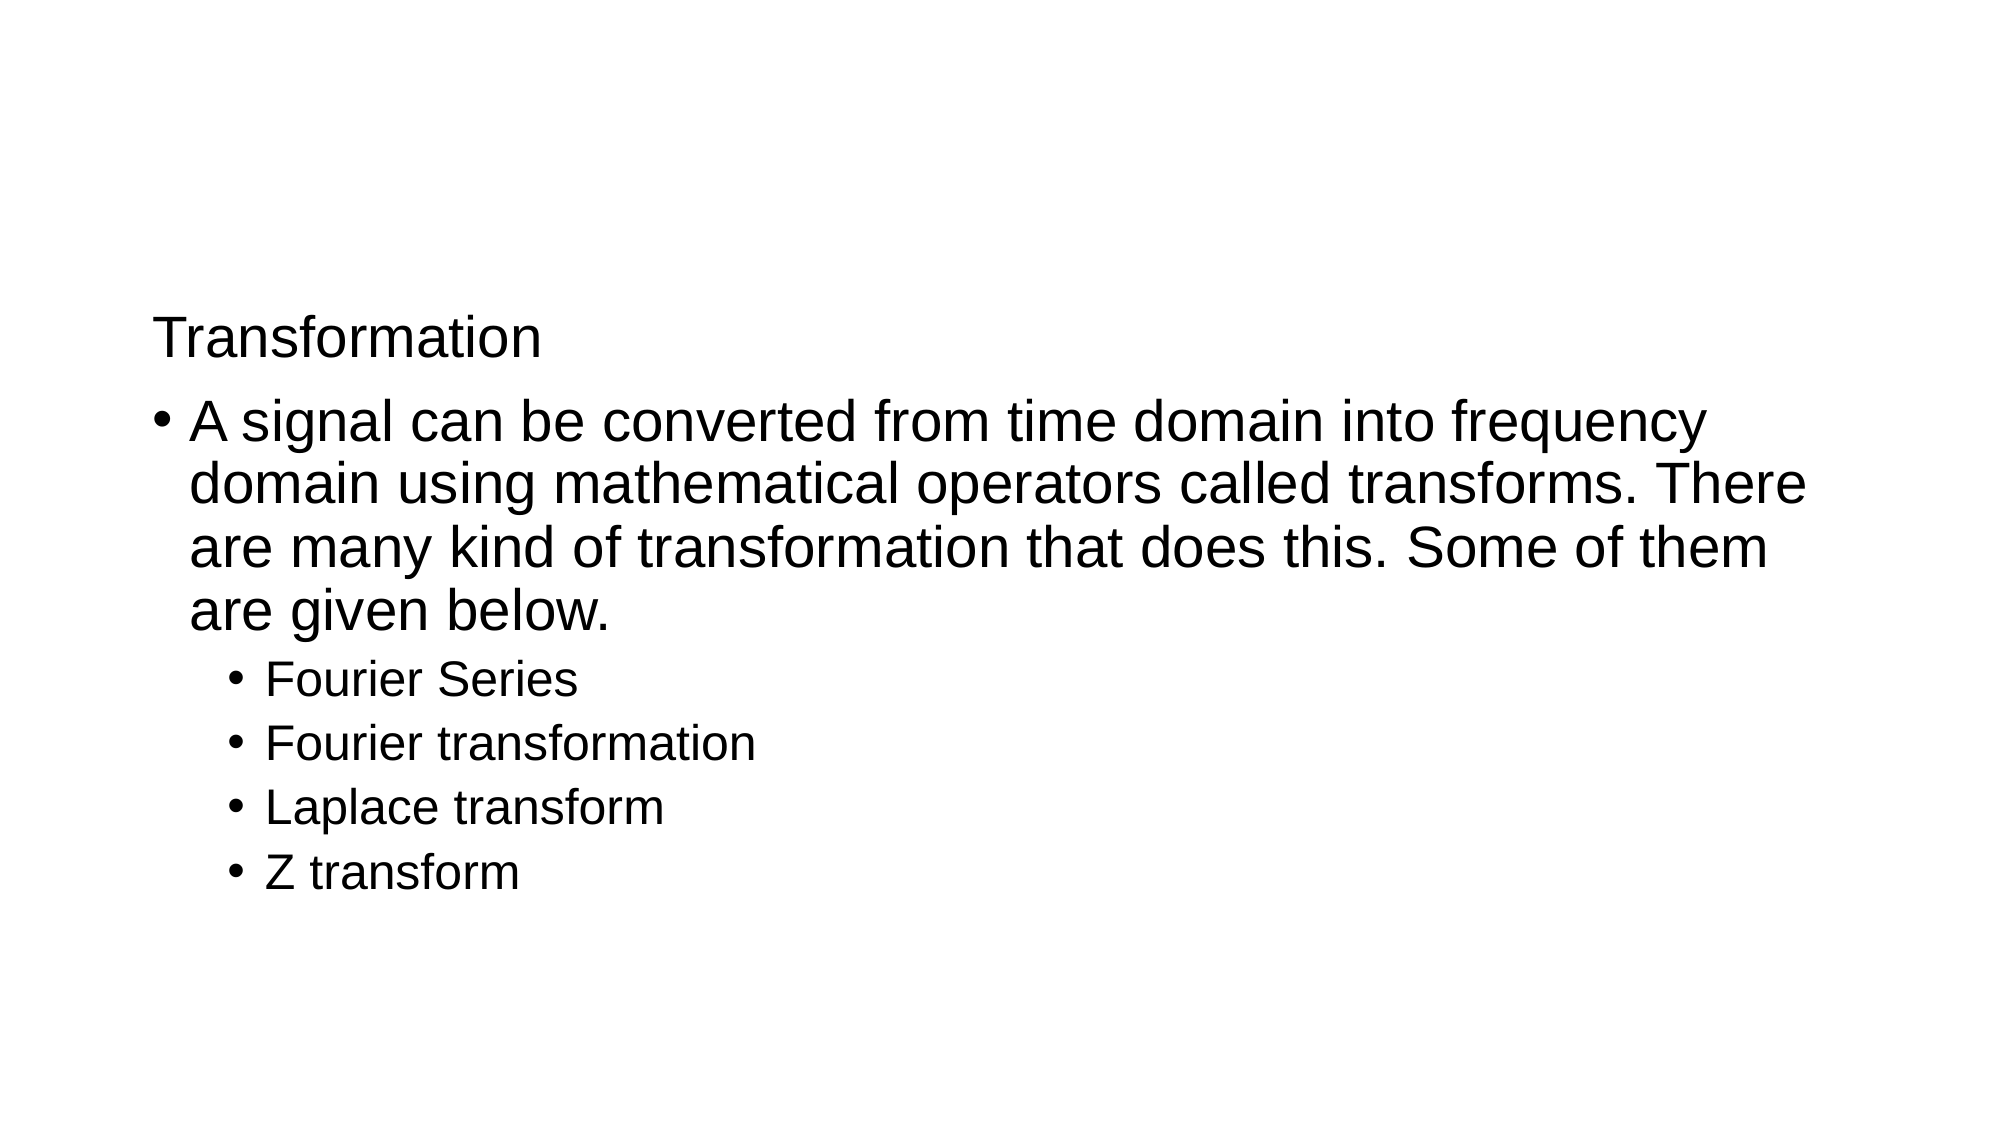

#
Transformation
A signal can be converted from time domain into frequency domain using mathematical operators called transforms. There are many kind of transformation that does this. Some of them are given below.
Fourier Series
Fourier transformation
Laplace transform
Z transform